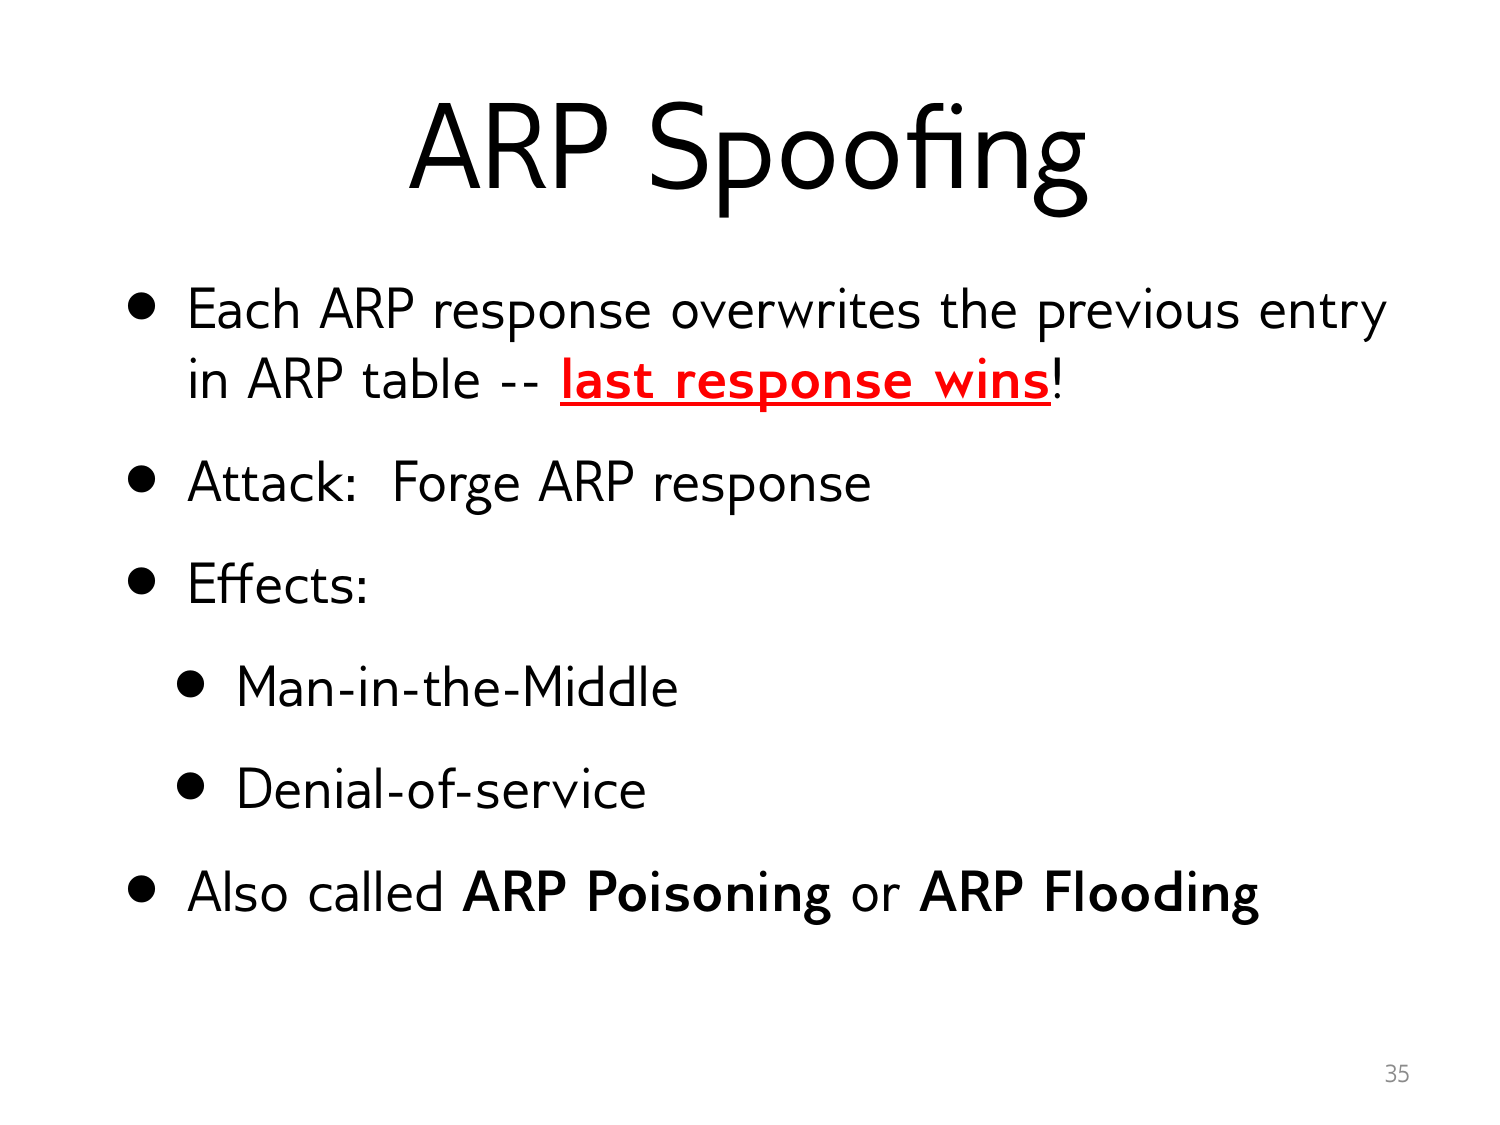

# ARP Spoofing
Each ARP response overwrites the previous entry in ARP table -- last response wins!
Attack:  Forge ARP response
Effects:
Man-in-the-Middle
Denial-of-service
Also called ARP Poisoning or ARP Flooding
35